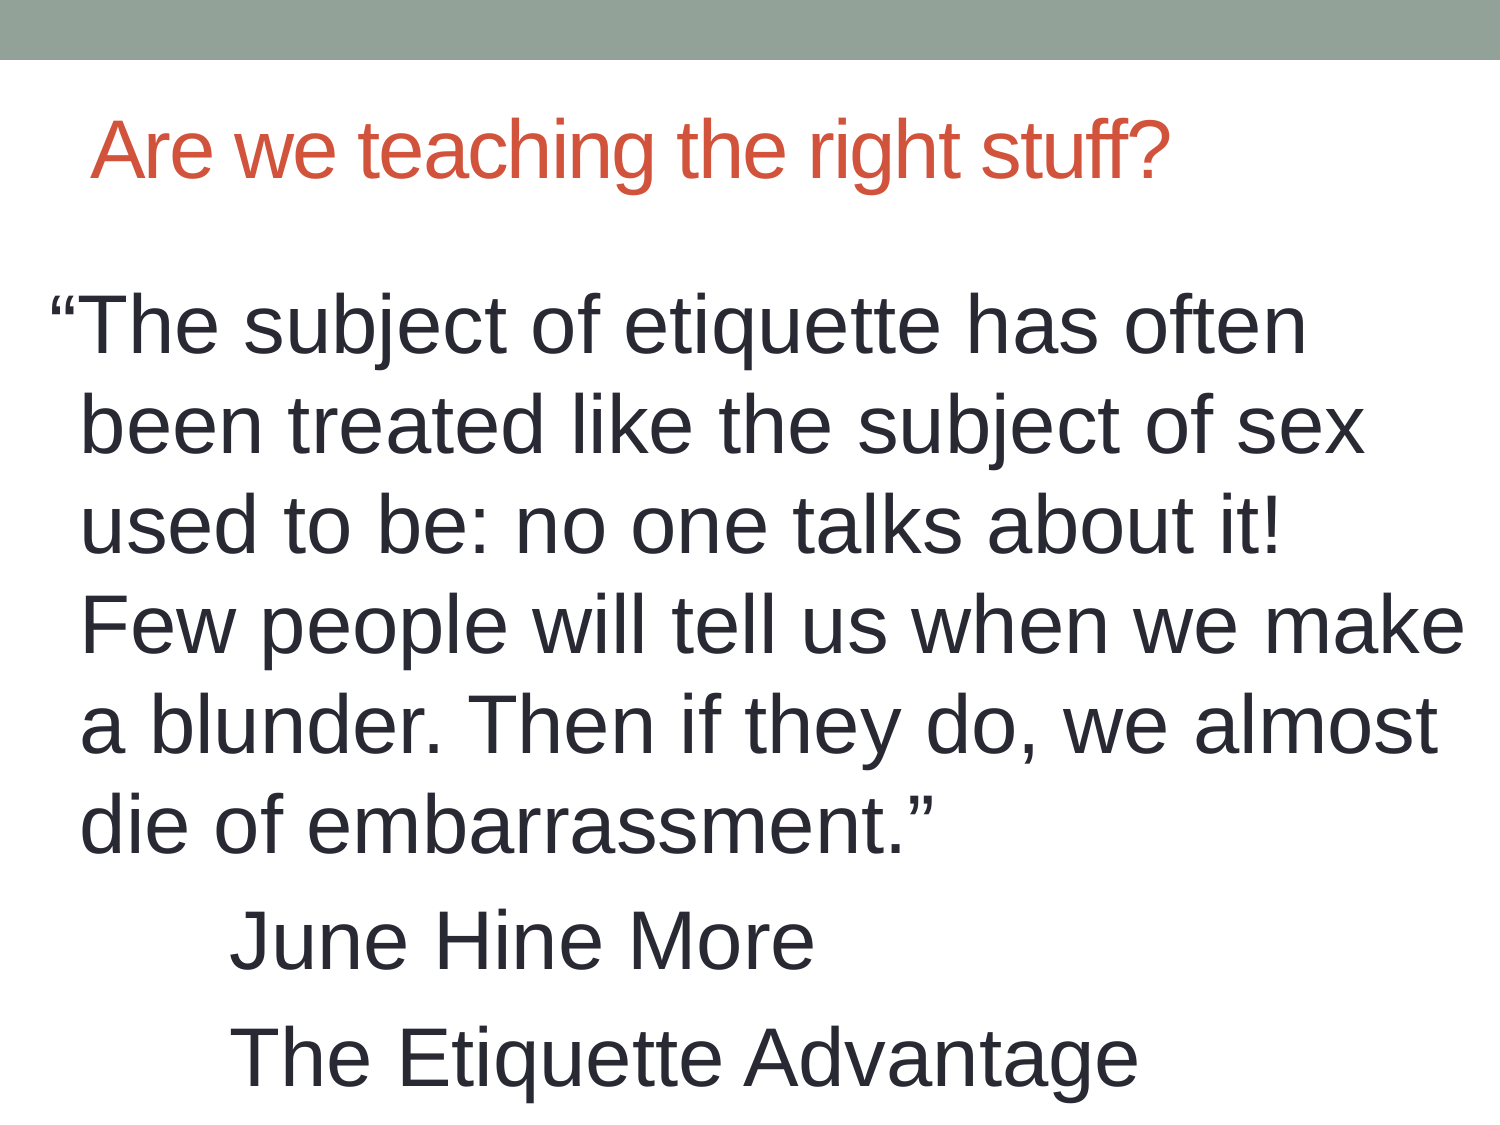

# Are we teaching the right stuff?
“The subject of etiquette has often been treated like the subject of sex used to be: no one talks about it!  Few people will tell us when we make a blunder. Then if they do, we almost die of embarrassment.”
		June Hine More
		The Etiquette Advantage